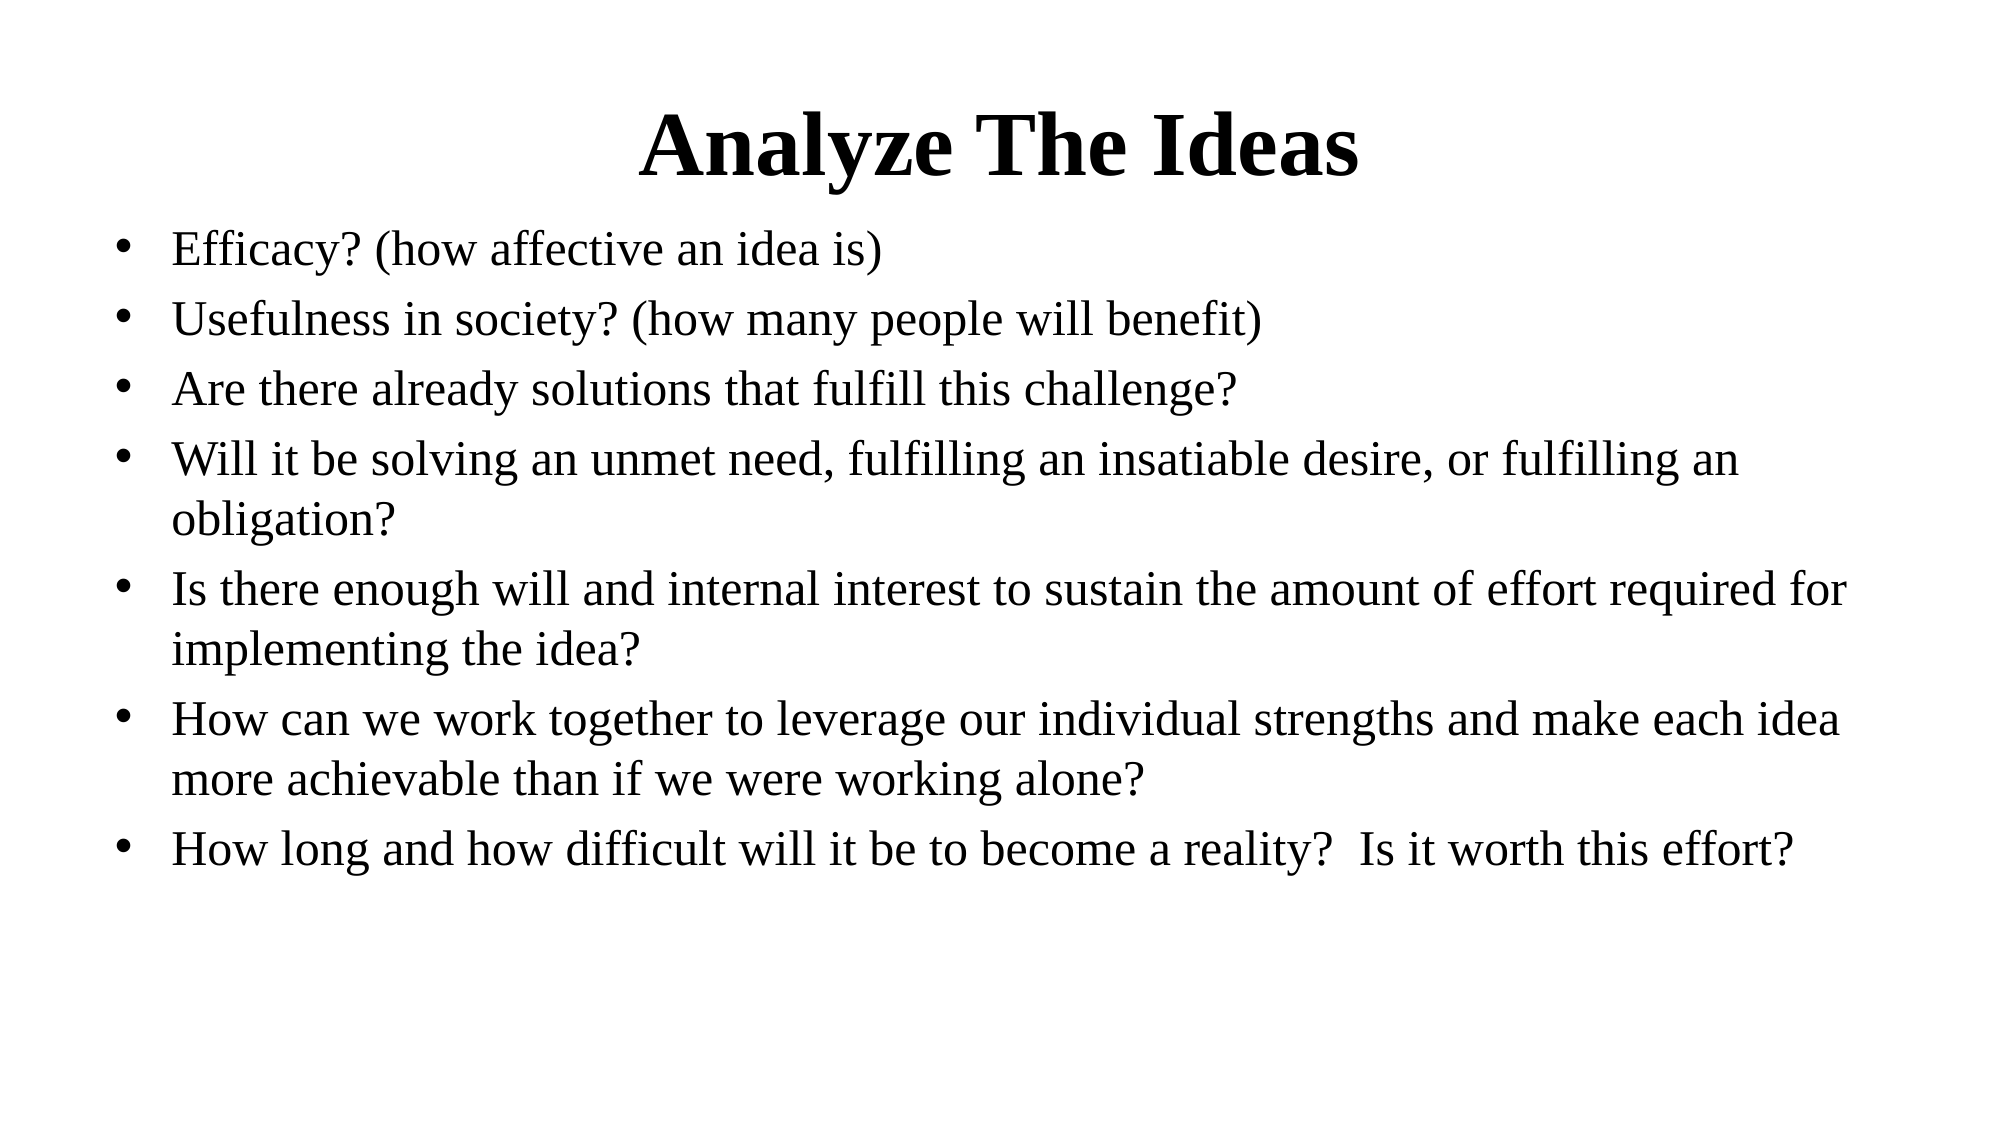

# Analyze The Ideas
Efficacy? (how affective an idea is)
Usefulness in society? (how many people will benefit)
Are there already solutions that fulfill this challenge?
Will it be solving an unmet need, fulfilling an insatiable desire, or fulfilling an obligation?
Is there enough will and internal interest to sustain the amount of effort required for implementing the idea?
How can we work together to leverage our individual strengths and make each idea more achievable than if we were working alone?
How long and how difficult will it be to become a reality?  Is it worth this effort?